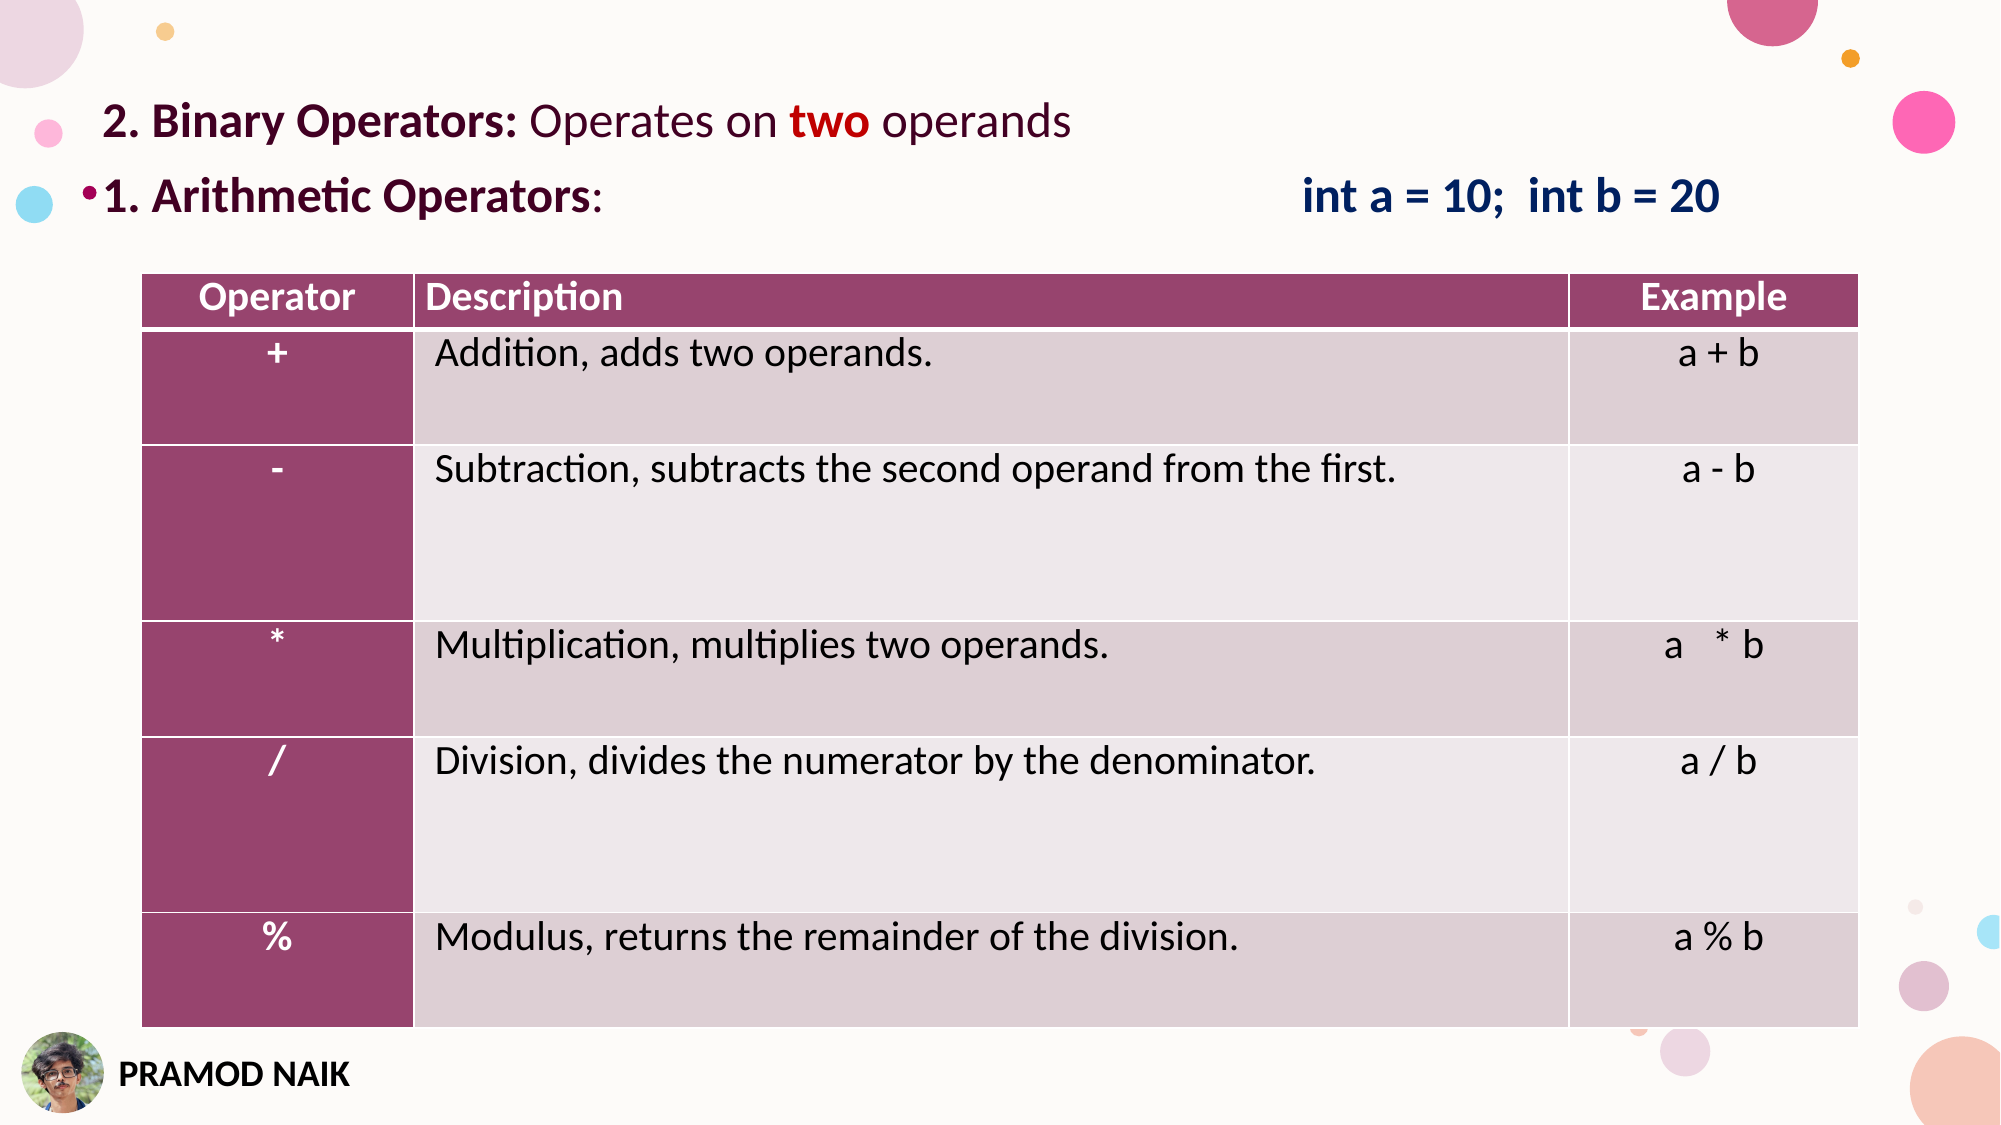

2. Binary Operators: Operates on two operands
1. Arithmetic Operators: 					int a = 10;  int b = 20
| Operator | Description | Example |
| --- | --- | --- |
| + | Addition, adds two operands. | a + b |
| - | Subtraction, subtracts the second operand from the first. | a - b |
| \* | Multiplication, multiplies two operands. | a \* b |
| / | Division, divides the numerator by the denominator. | a / b |
| % | Modulus, returns the remainder of the division. | a % b |